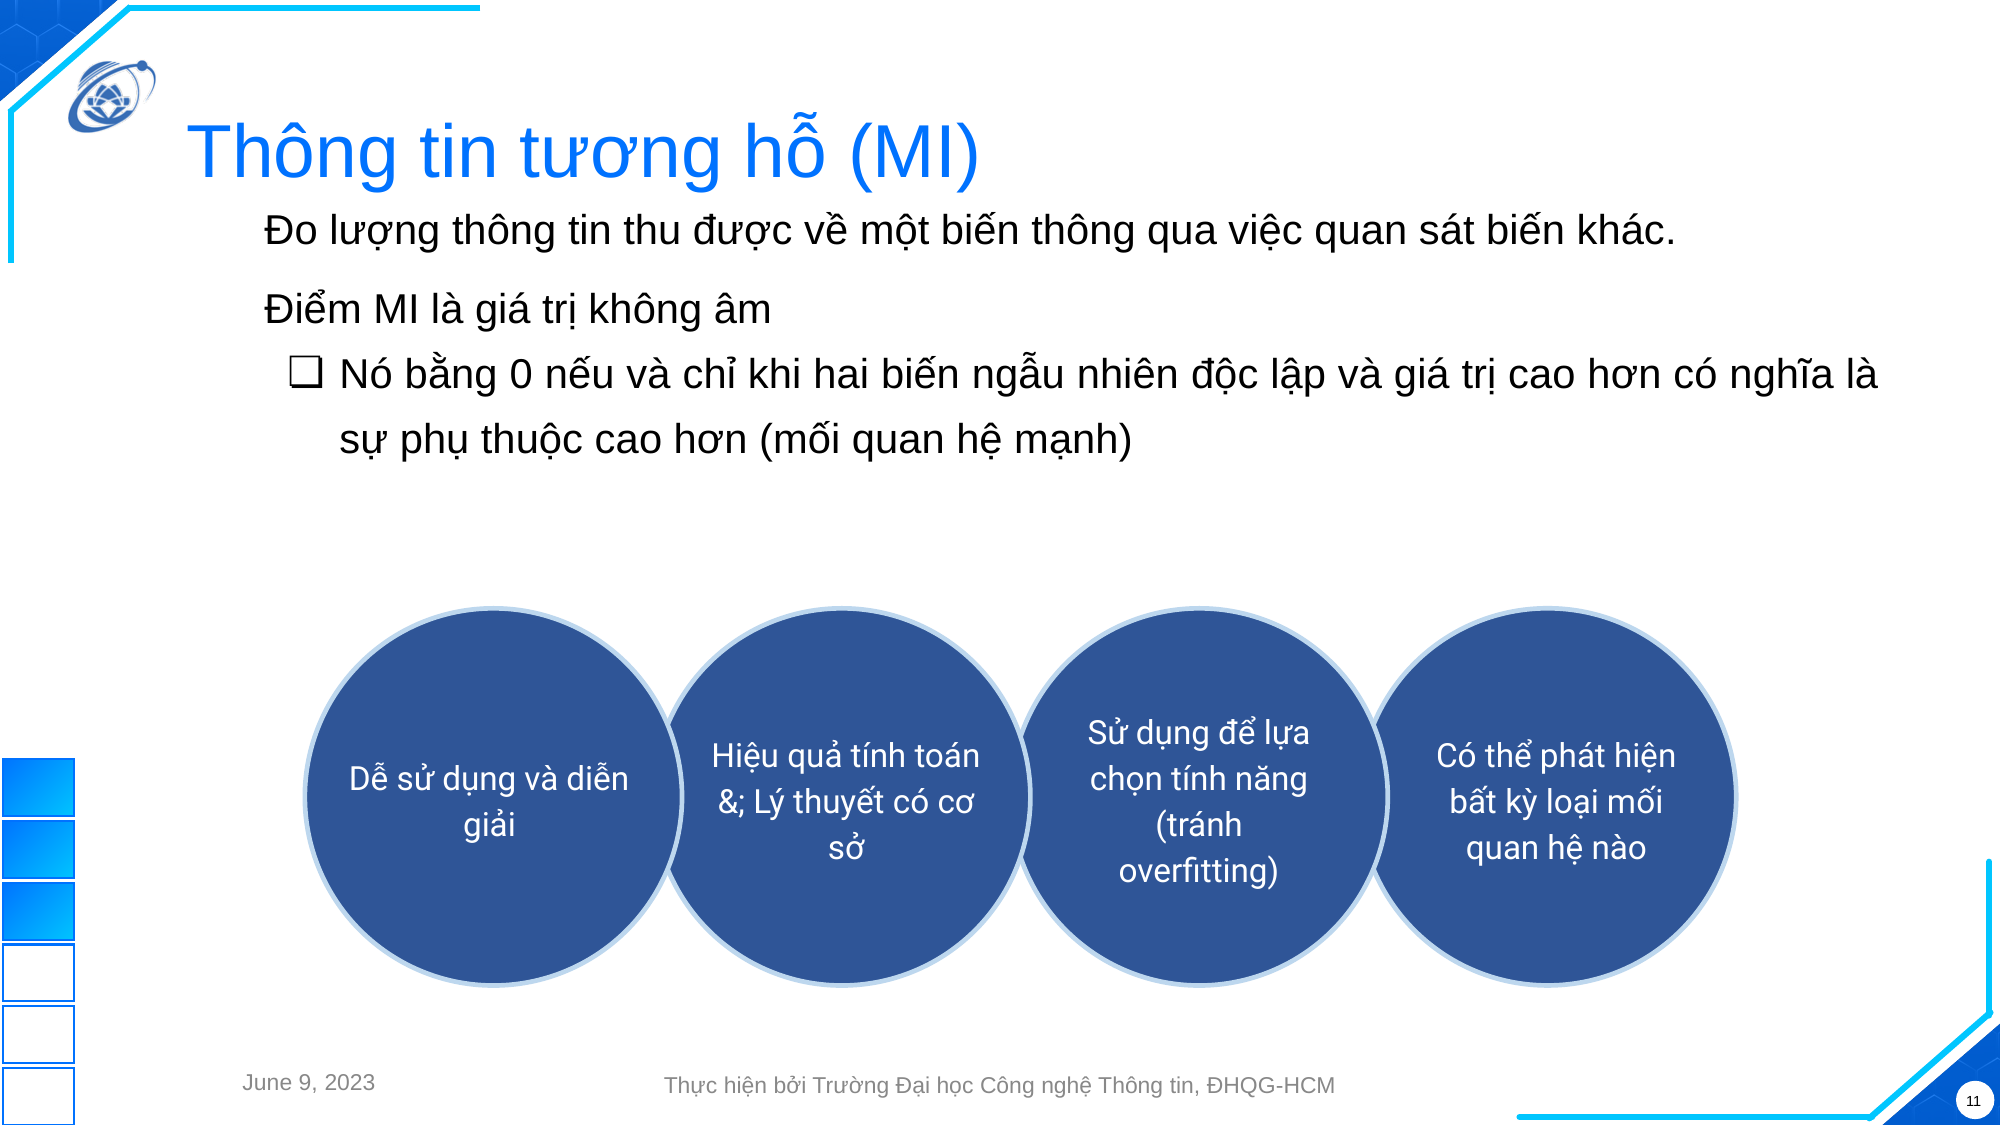

# Thông tin tương hỗ (MI)
Đo lượng thông tin thu được về một biến thông qua việc quan sát biến khác.
Điểm MI là giá trị không âm
Nó bằng 0 nếu và chỉ khi hai biến ngẫu nhiên độc lập và giá trị cao hơn có nghĩa là sự phụ thuộc cao hơn (mối quan hệ mạnh)

Có thể phát hiện bất kỳ loại mối quan hệ nào

Dễ sử dụng và diễn giải

Sử dụng để lựa chọn tính năng (tránh overfitting)

Hiệu quả tính toán &; Lý thuyết có cơ sở
June 9, 2023
Thực hiện bởi Trường Đại học Công nghệ Thông tin, ĐHQG-HCM
11